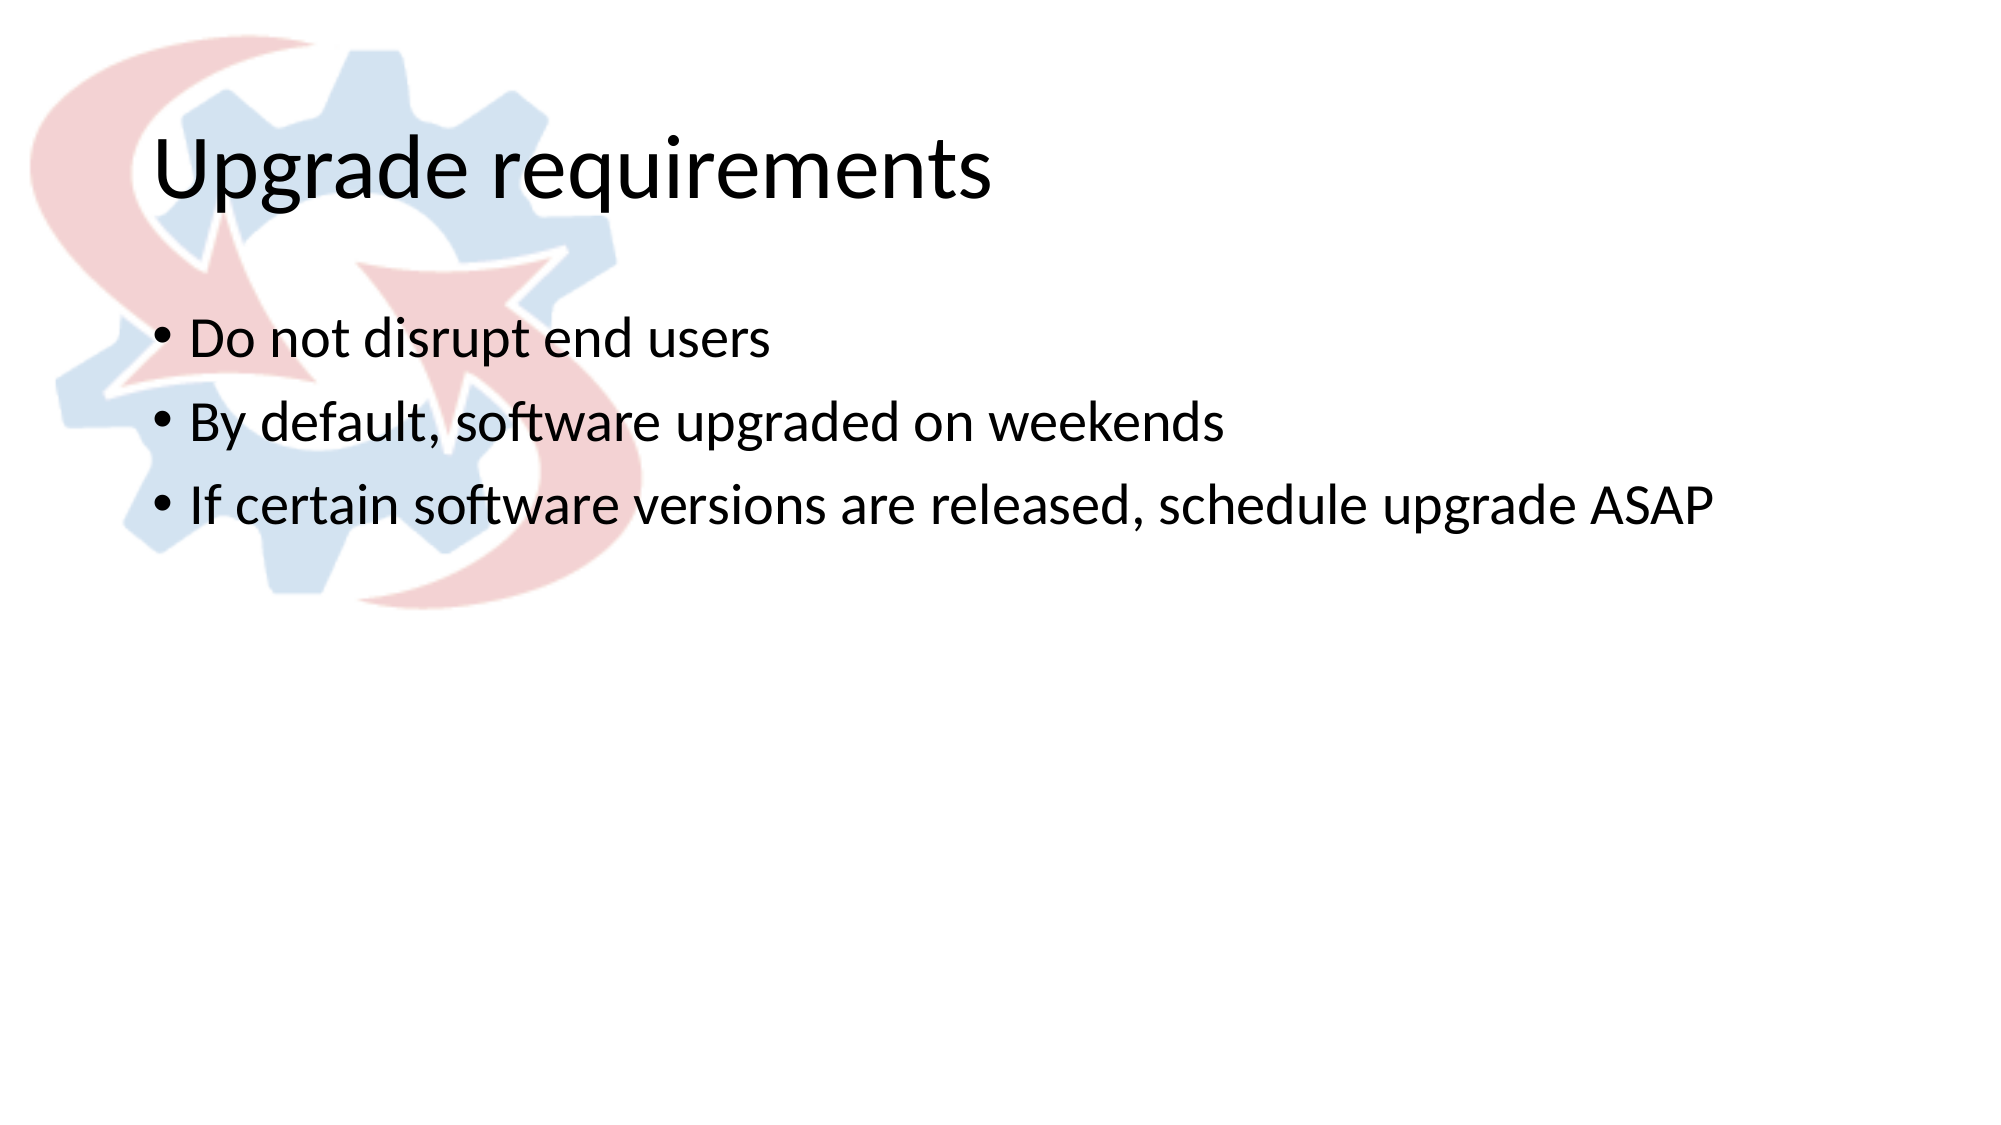

# Upgrade requirements
Do not disrupt end users
By default, software upgraded on weekends
If certain software versions are released, schedule upgrade ASAP